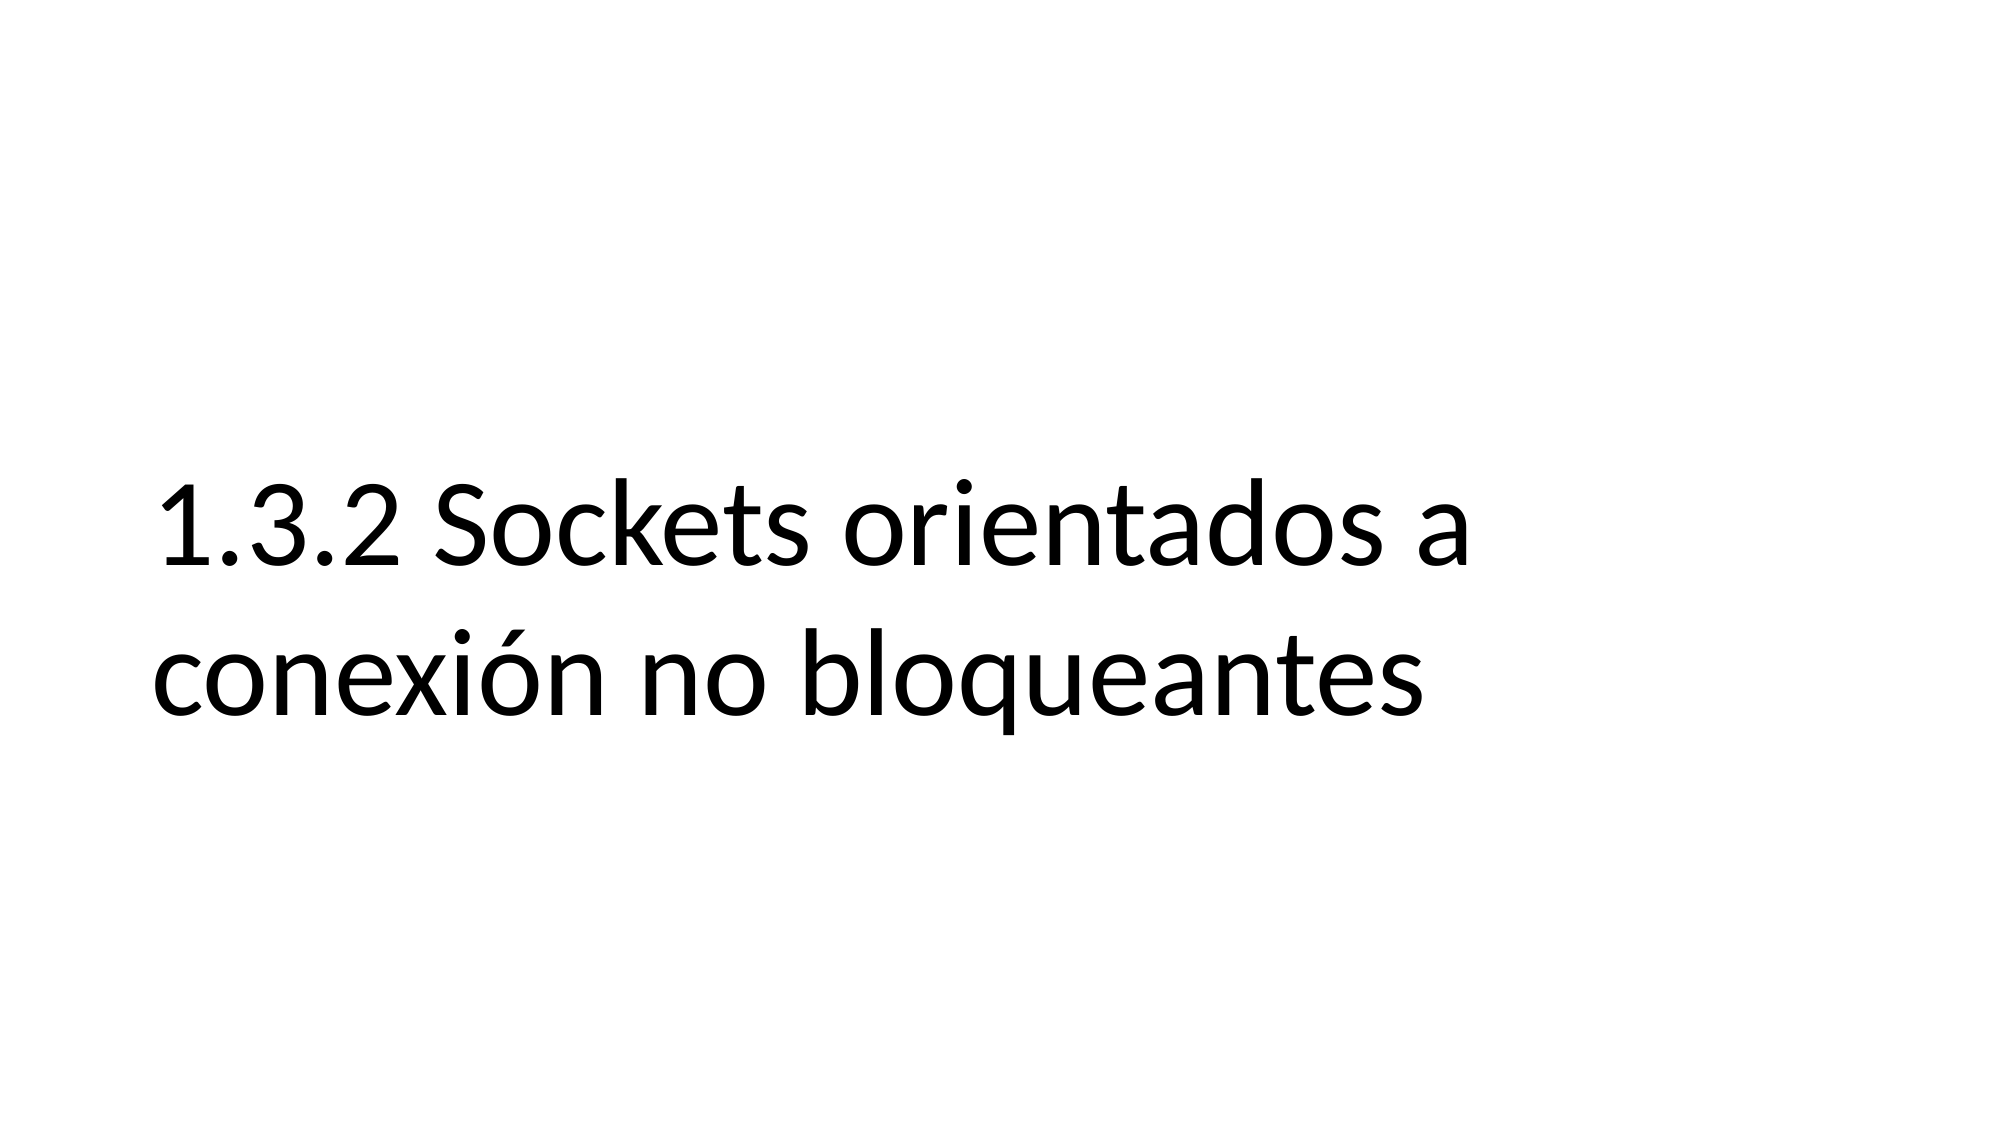

1.3.2 Sockets orientados a conexión no bloqueantes